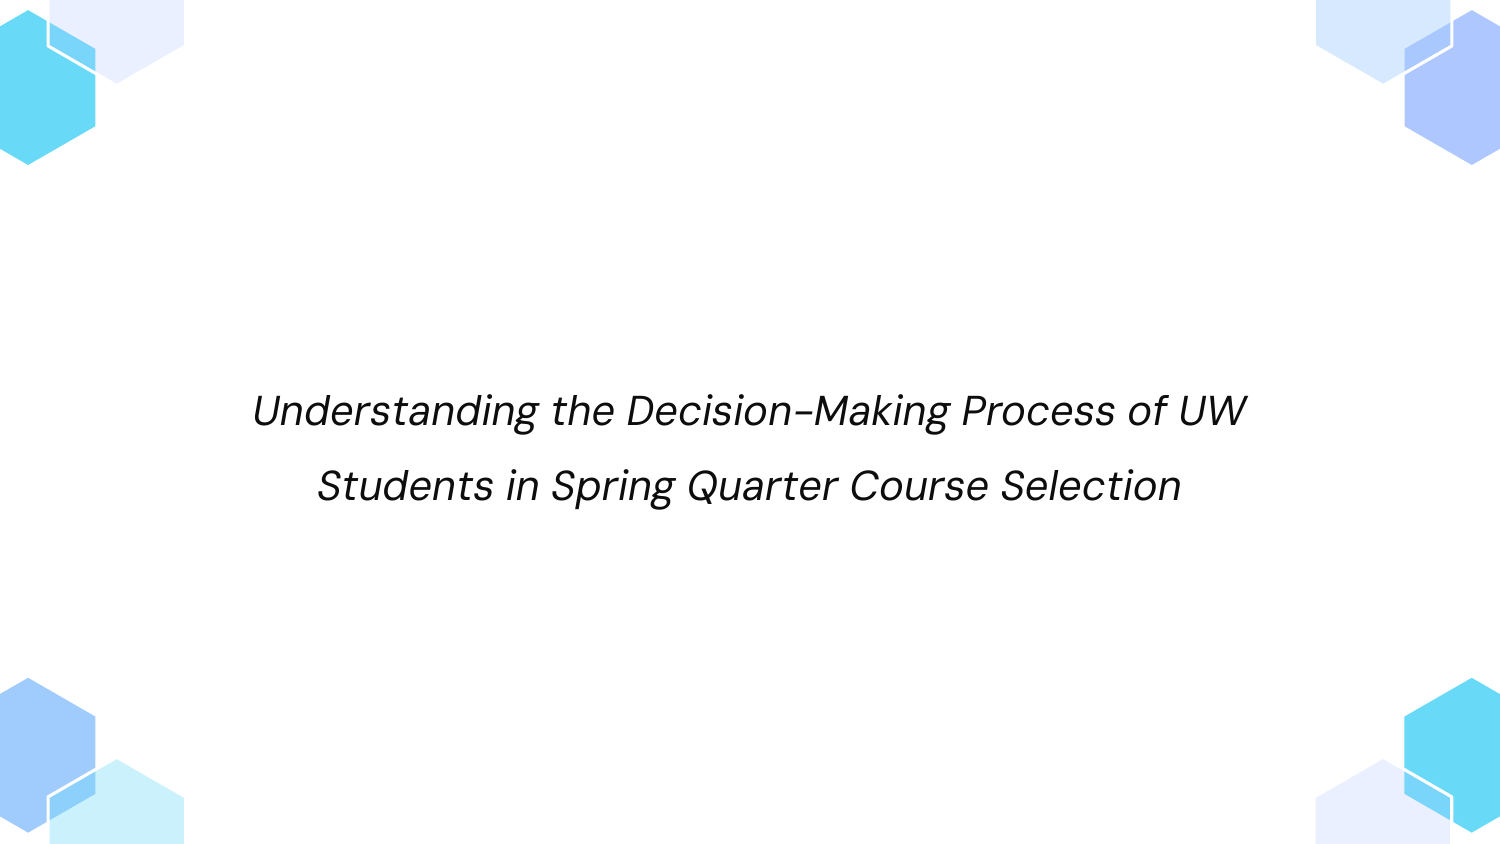

Understanding the Decision-Making Process of UW Students in Spring Quarter Course Selection